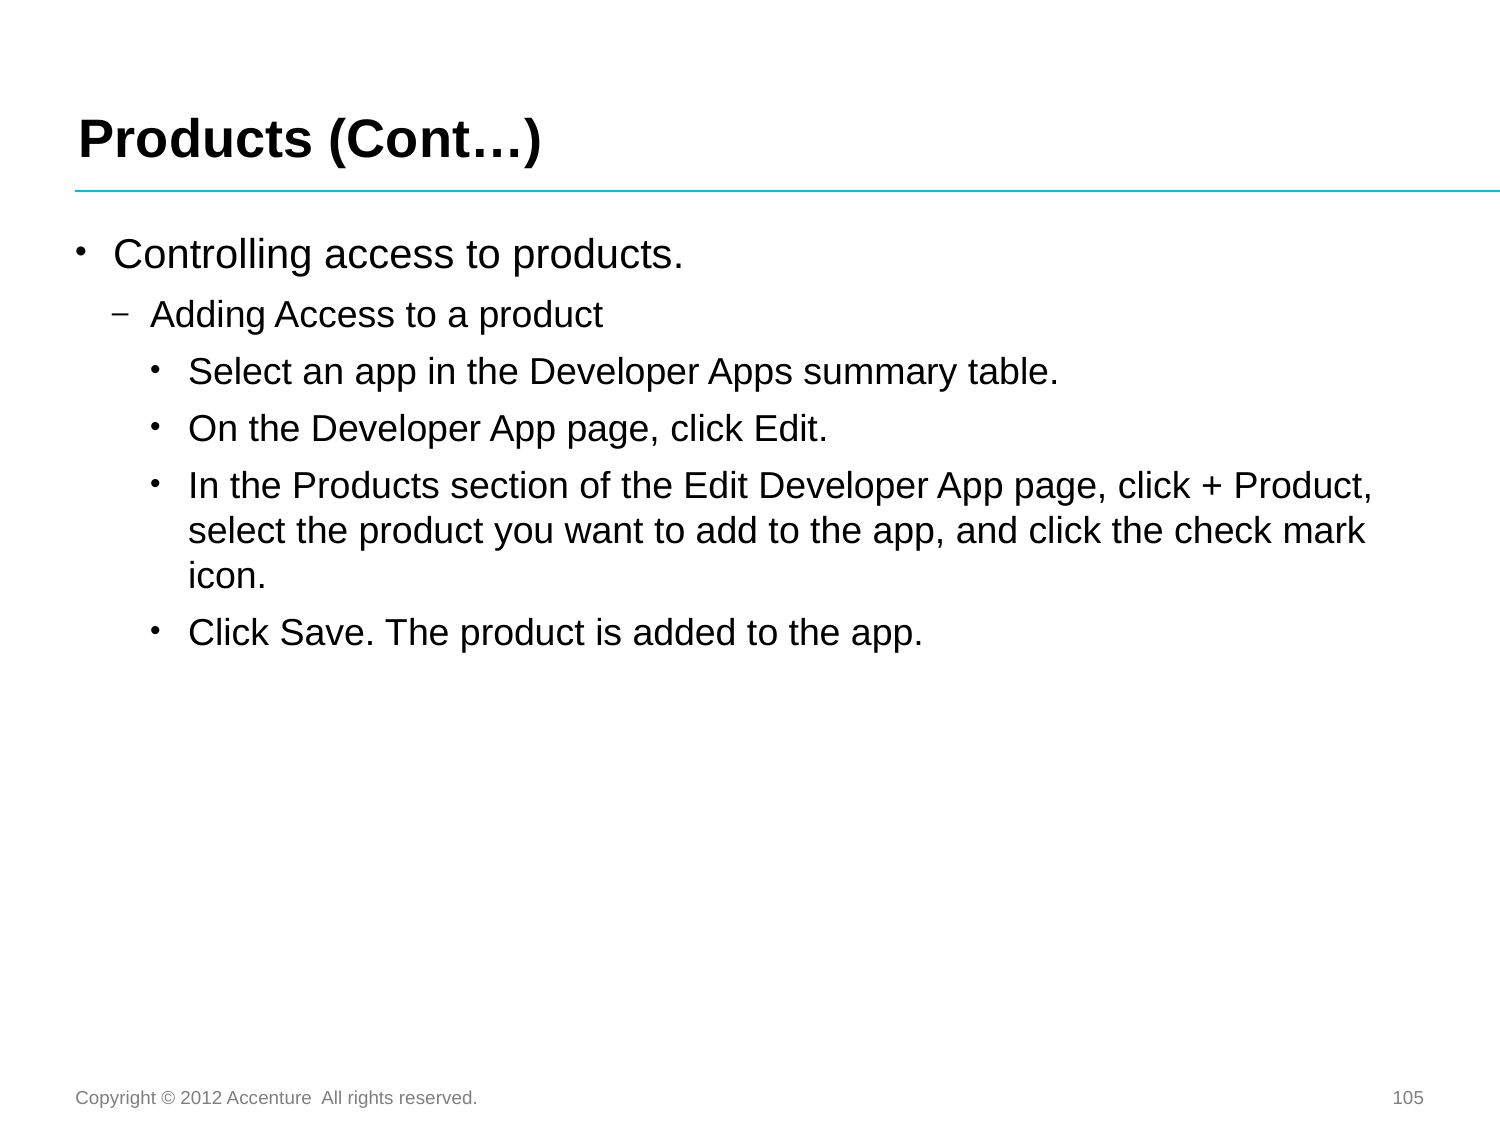

# Products (Cont…)
Controlling access to products.
Adding Access to a product
Select an app in the Developer Apps summary table.
On the Developer App page, click Edit.
In the Products section of the Edit Developer App page, click + Product, select the product you want to add to the app, and click the check mark icon.
Click Save. The product is added to the app.